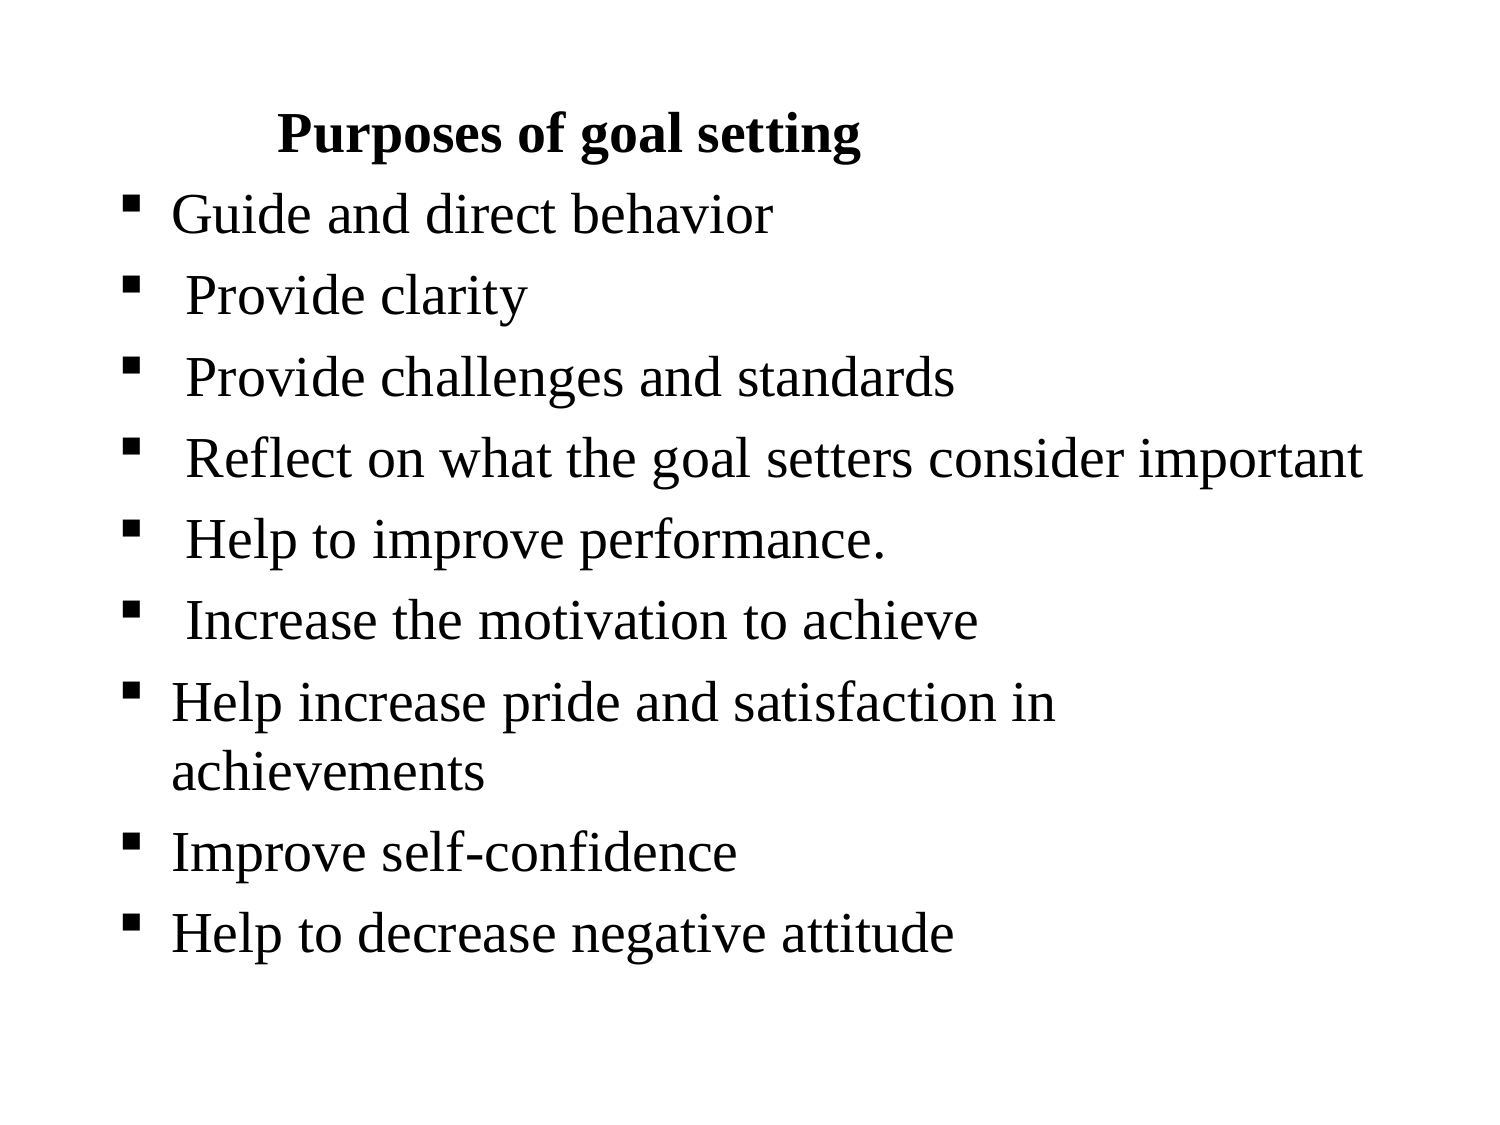

Purposes of goal setting
Guide and direct behavior
 Provide clarity
 Provide challenges and standards
 Reflect on what the goal setters consider important
 Help to improve performance.
 Increase the motivation to achieve
Help increase pride and satisfaction in achievements
Improve self-confidence
Help to decrease negative attitude